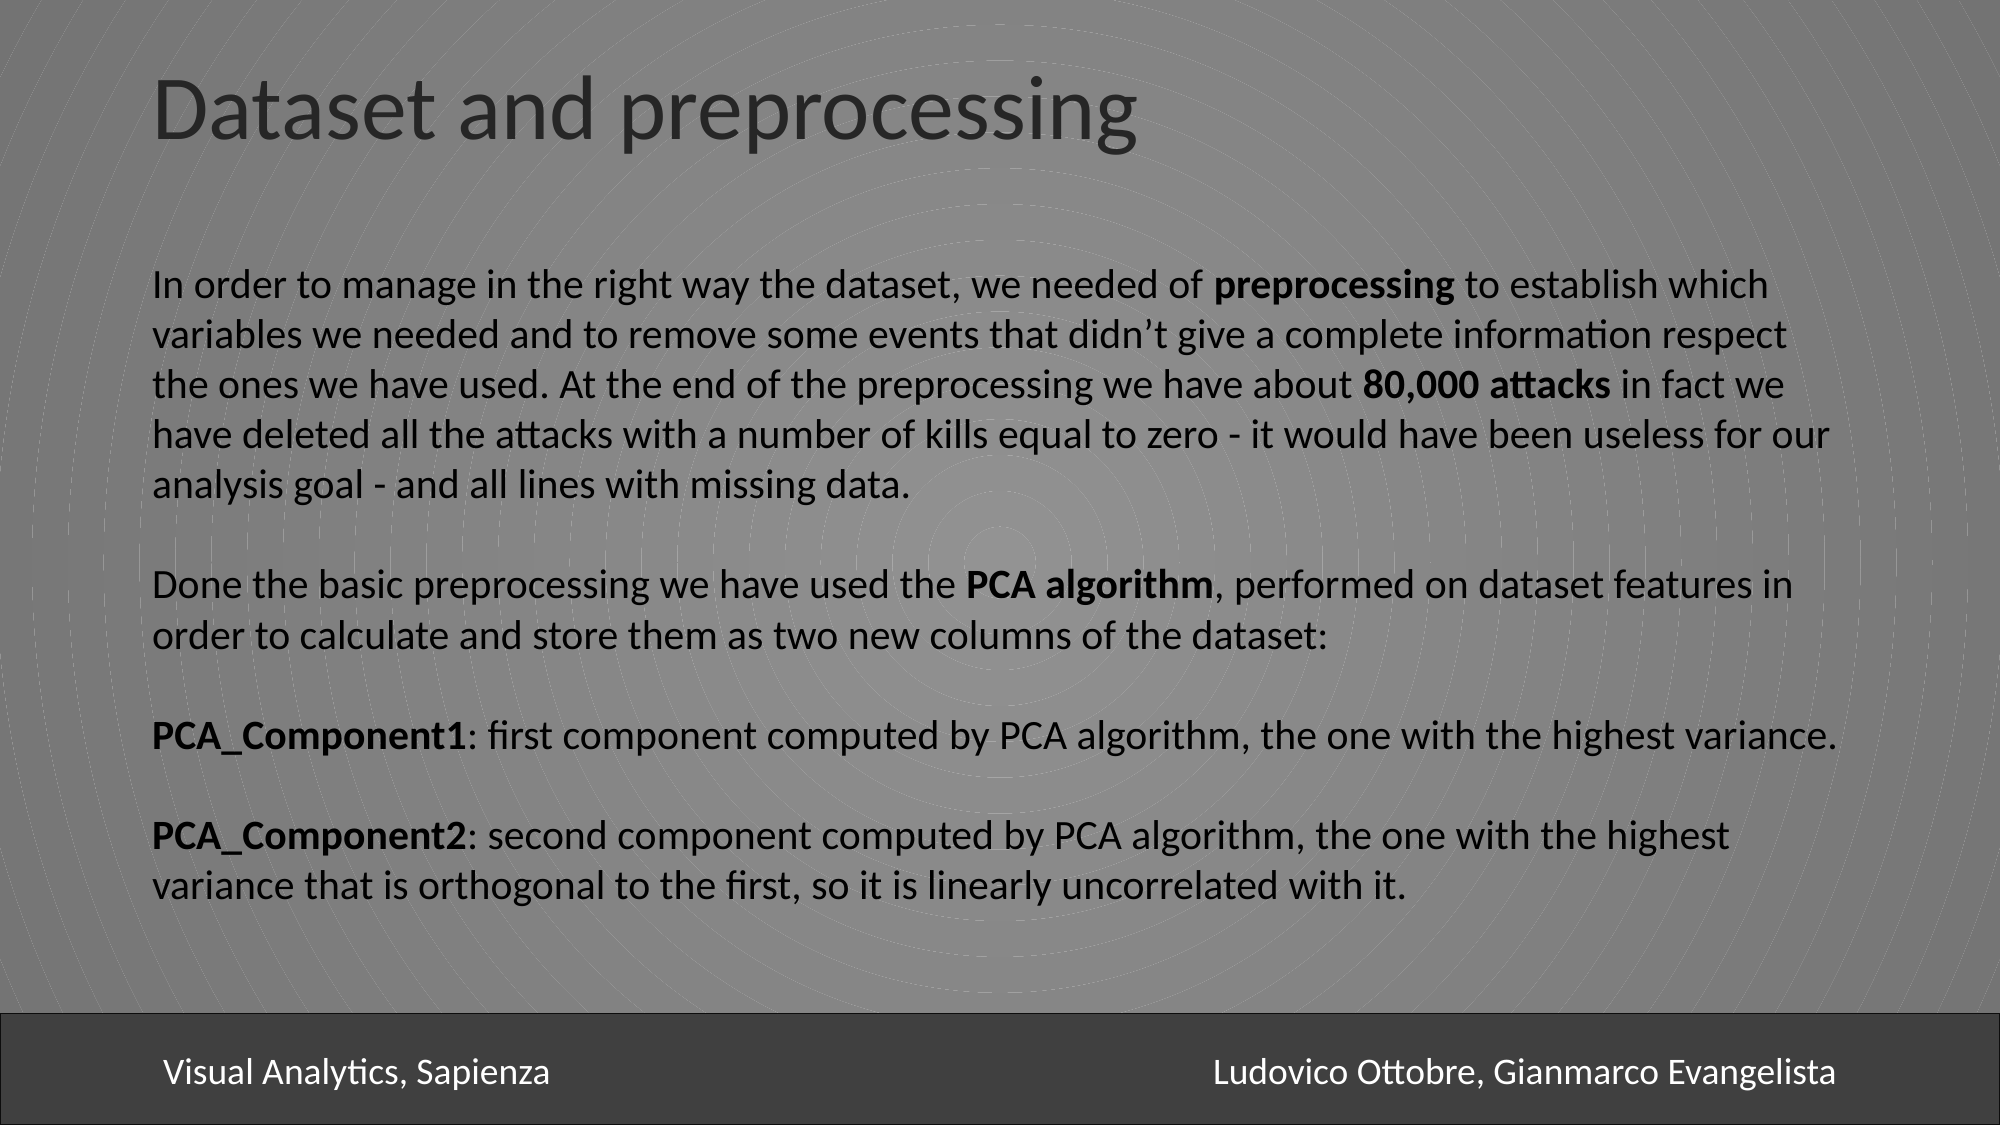

# Dataset and preprocessing
In order to manage in the right way the dataset, we needed of preprocessing to establish which variables we needed and to remove some events that didn’t give a complete information respect the ones we have used. At the end of the preprocessing we have about 80,000 attacks in fact we have deleted all the attacks with a number of kills equal to zero - it would have been useless for our analysis goal - and all lines with missing data.

Done the basic preprocessing we have used the PCA algorithm, performed on dataset features in order to calculate and store them as two new columns of the dataset:

PCA_Component1: first component computed by PCA algorithm, the one with the highest variance.

PCA_Component2: second component computed by PCA algorithm, the one with the highest variance that is orthogonal to the first, so it is linearly uncorrelated with it.

Visual Analytics, Sapienza					Ludovico Ottobre, Gianmarco Evangelista